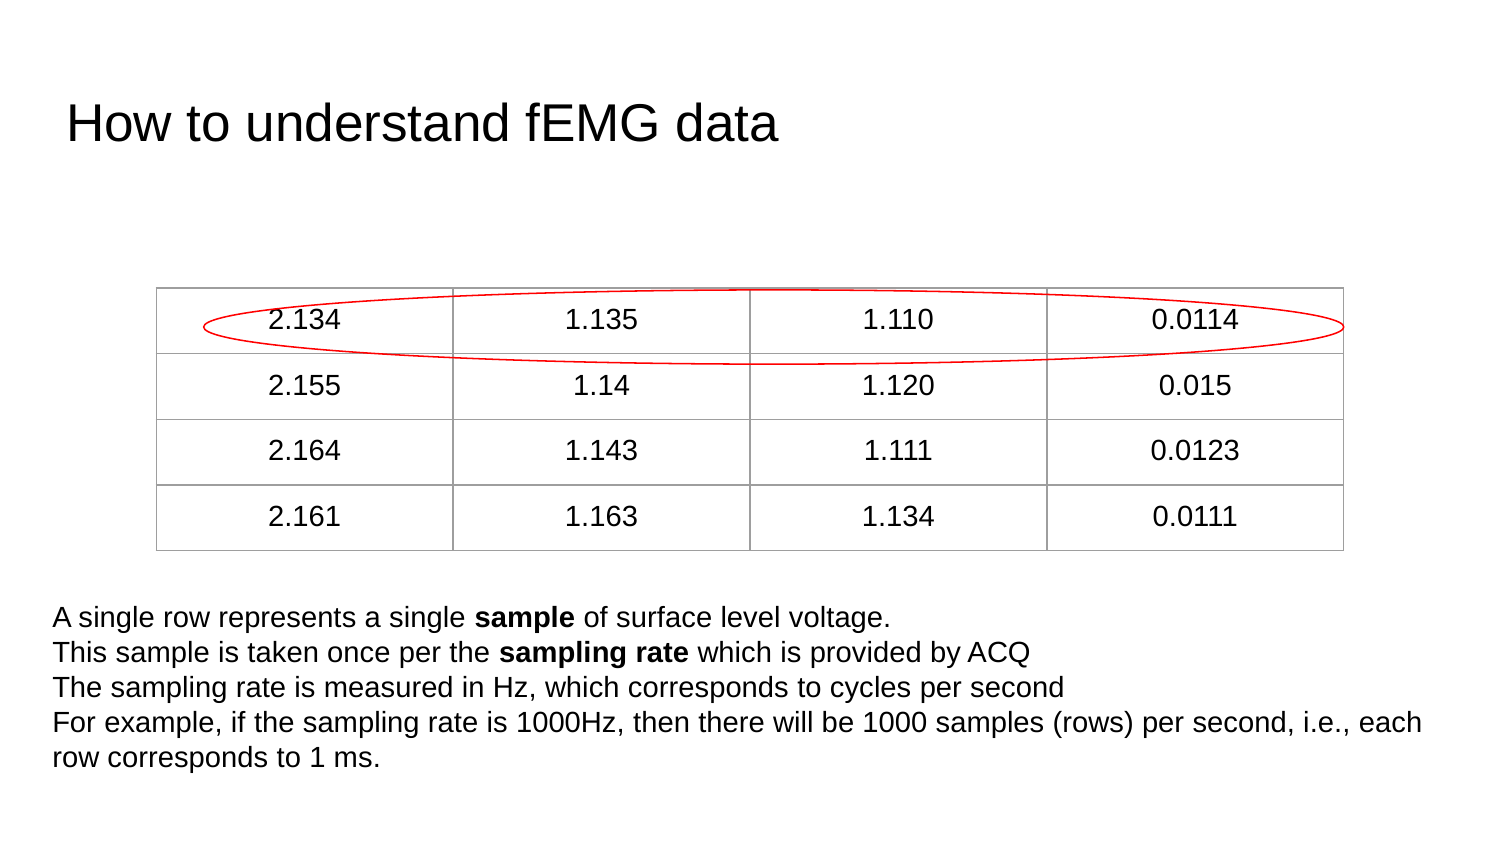

# How to understand fEMG data
| 2.134 | 1.135 | 1.110 | 0.0114 |
| --- | --- | --- | --- |
| 2.155 | 1.14 | 1.120 | 0.015 |
| 2.164 | 1.143 | 1.111 | 0.0123 |
| 2.161 | 1.163 | 1.134 | 0.0111 |

A single row represents a single sample of surface level voltage.
This sample is taken once per the sampling rate which is provided by ACQ
The sampling rate is measured in Hz, which corresponds to cycles per second
For example, if the sampling rate is 1000Hz, then there will be 1000 samples (rows) per second, i.e., each row corresponds to 1 ms.